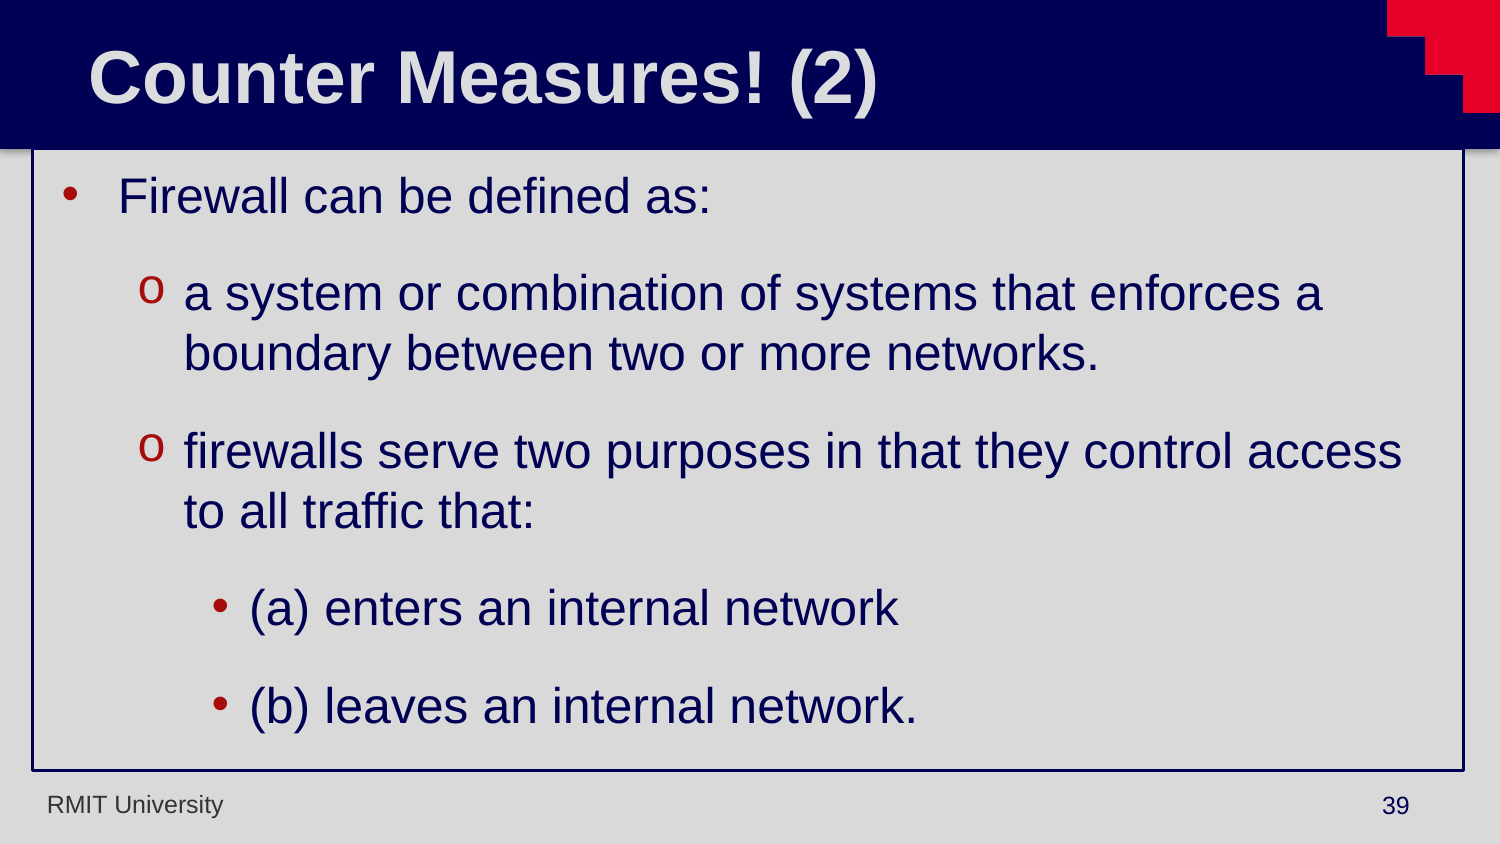

# Counter Measures! (2)
Firewall can be defined as:
a system or combination of systems that enforces a boundary between two or more networks.
firewalls serve two purposes in that they control access to all traffic that:
(a) enters an internal network
(b) leaves an internal network.
39